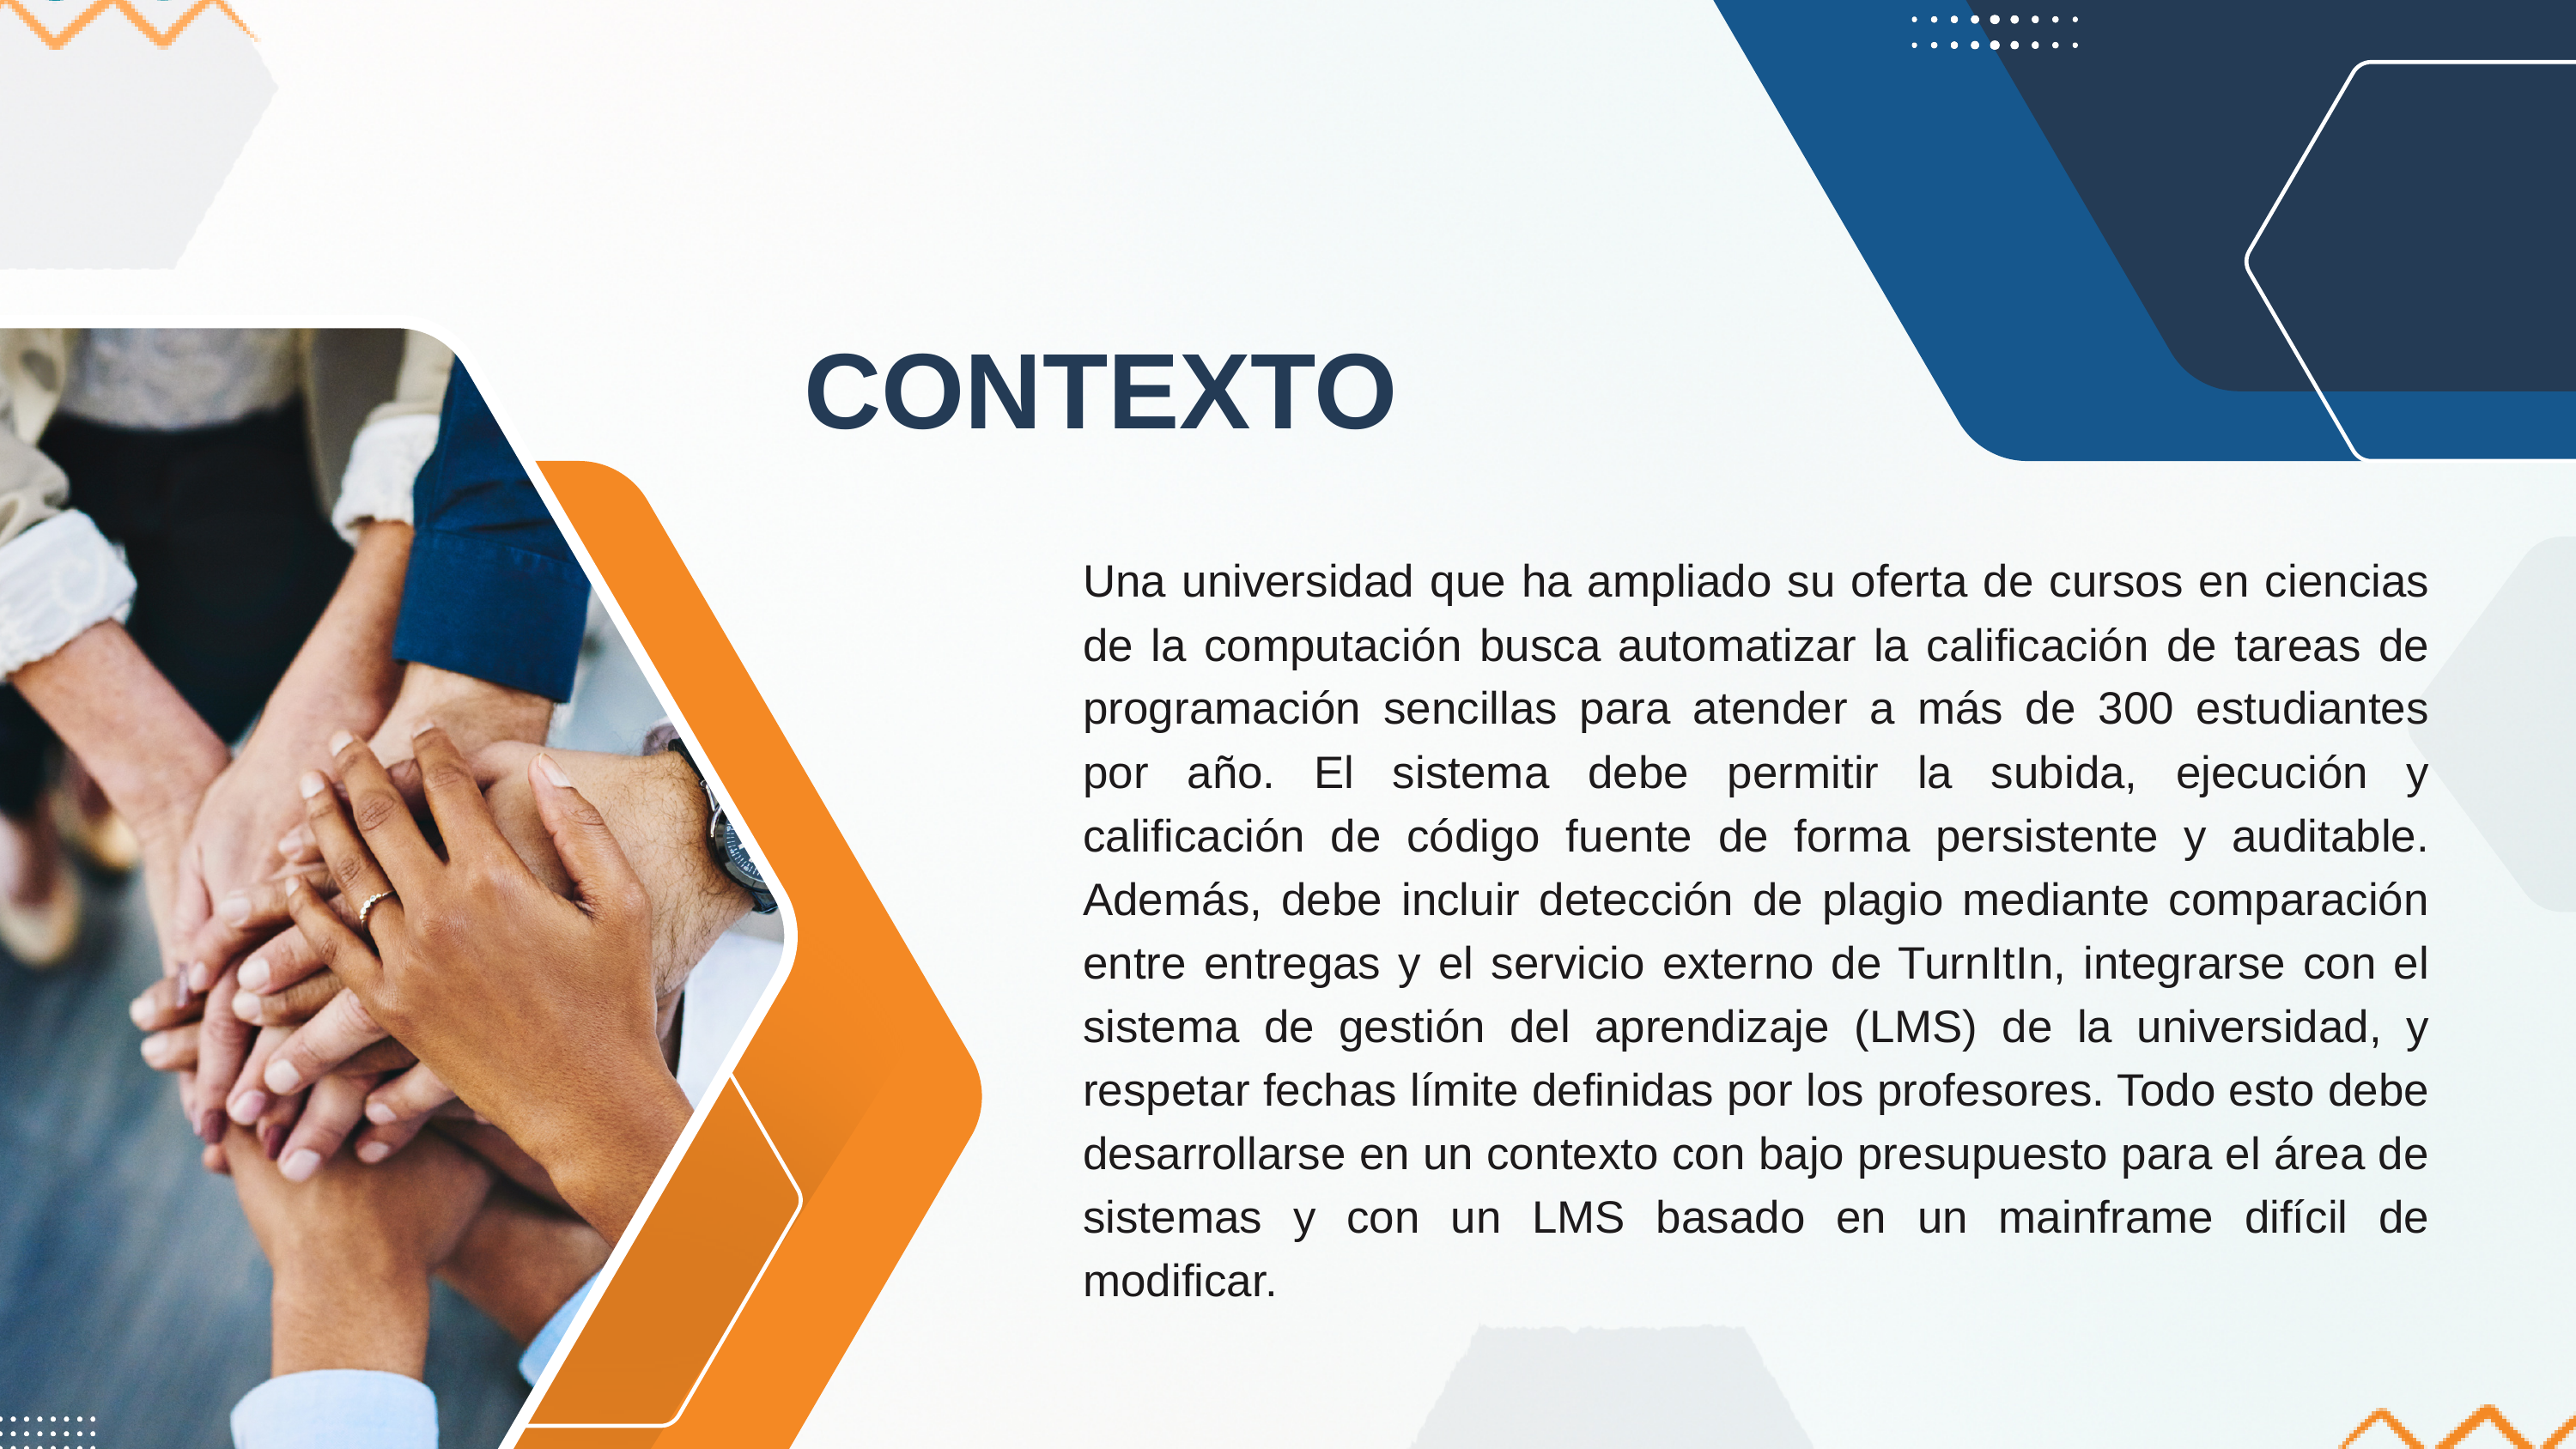

CONTEXTO

Una universidad que ha ampliado su oferta de cursos en ciencias de la computación busca automatizar la calificación de tareas de programación sencillas para atender a más de 300 estudiantes por año. El sistema debe permitir la subida, ejecución y calificación de código fuente de forma persistente y auditable. Además, debe incluir detección de plagio mediante comparación entre entregas y el servicio externo de TurnItIn, integrarse con el sistema de gestión del aprendizaje (LMS) de la universidad, y respetar fechas límite definidas por los profesores. Todo esto debe desarrollarse en un contexto con bajo presupuesto para el área de sistemas y con un LMS basado en un mainframe difícil de modificar.